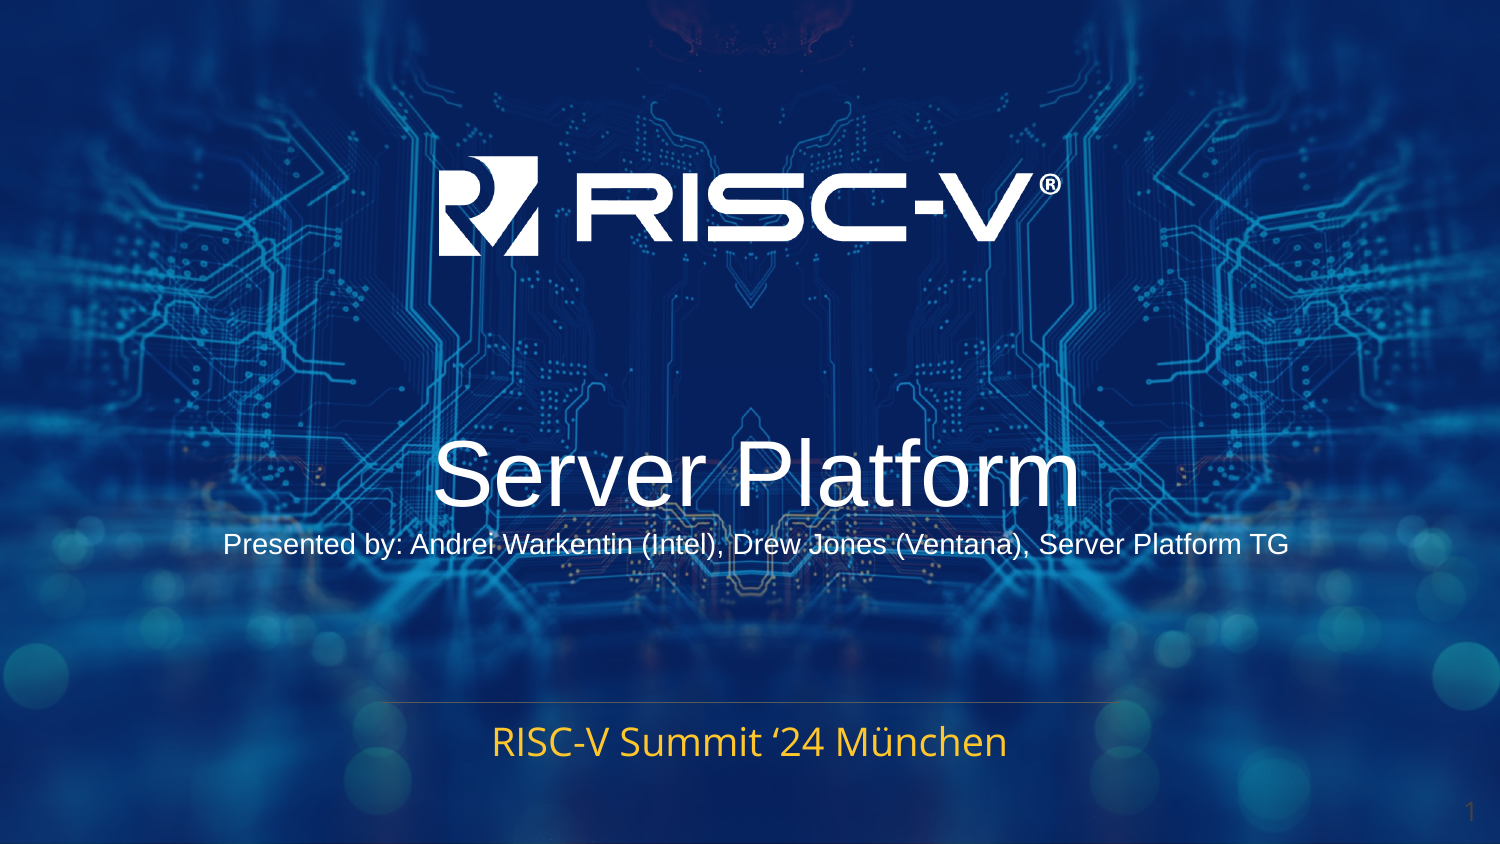

# Server Platform
Presented by: Andrei Warkentin (Intel), Drew Jones (Ventana), Server Platform TG
RISC-V Summit ‘24 München
1